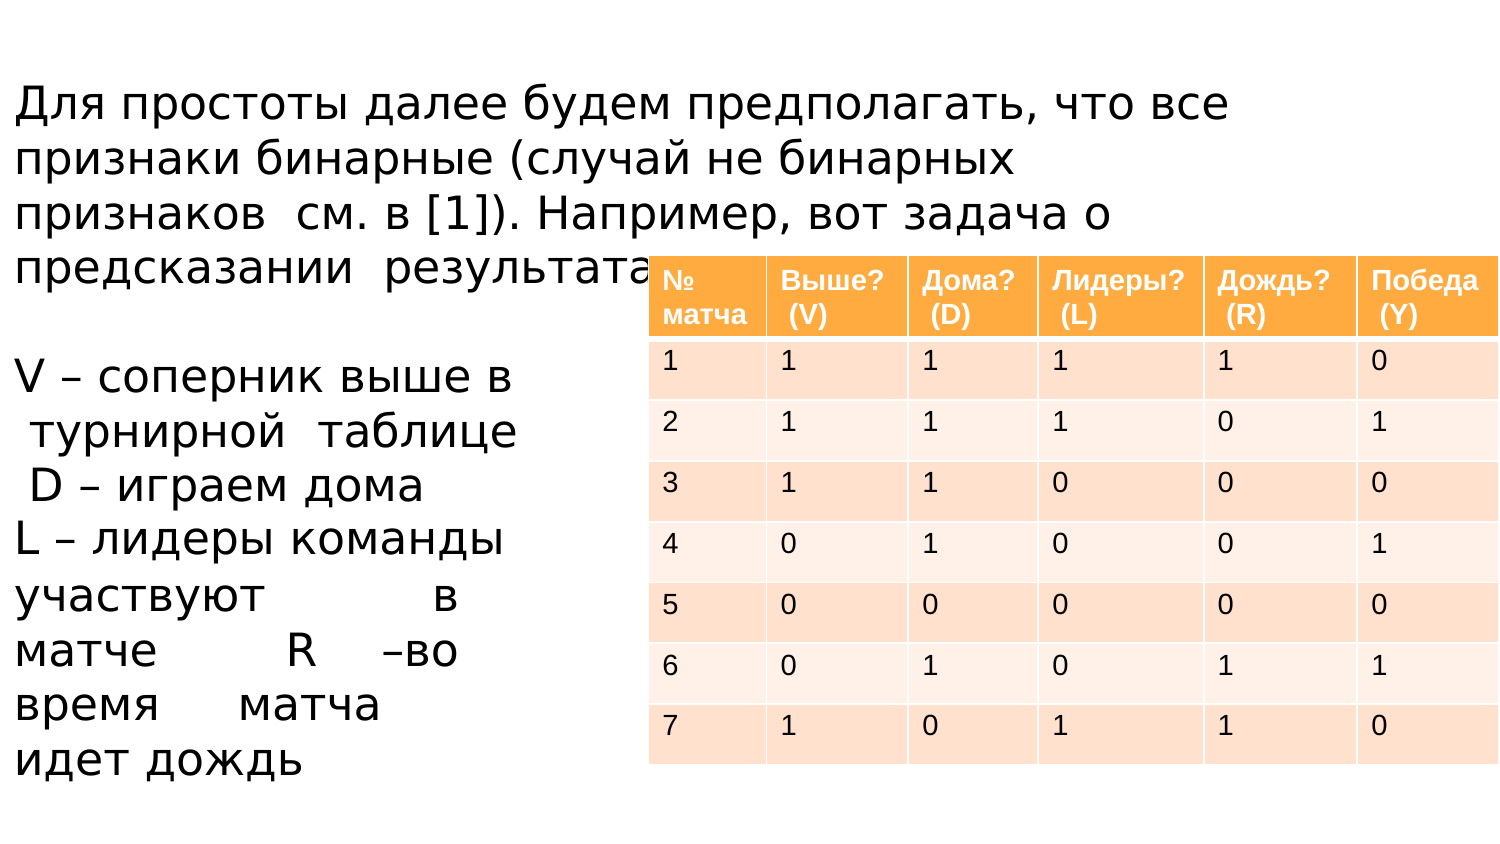

Для простоты далее будем предполагать, что все  признаки бинарные (случай не бинарных признаков  см. в [1]). Например, вот задача о предсказании  результата матча:

V – соперник выше в  турнирной таблице  D – играем дома
L – лидеры команды
участвуют в матче  R –во время матча  идет дождь
| № матча | Выше? (V) | Дома? (D) | Лидеры? (L) | Дождь? (R) | Победа (Y) |
| --- | --- | --- | --- | --- | --- |
| 1 | 1 | 1 | 1 | 1 | 0 |
| 2 | 1 | 1 | 1 | 0 | 1 |
| 3 | 1 | 1 | 0 | 0 | 0 |
| 4 | 0 | 1 | 0 | 0 | 1 |
| 5 | 0 | 0 | 0 | 0 | 0 |
| 6 | 0 | 1 | 0 | 1 | 1 |
| 7 | 1 | 0 | 1 | 1 | 0 |